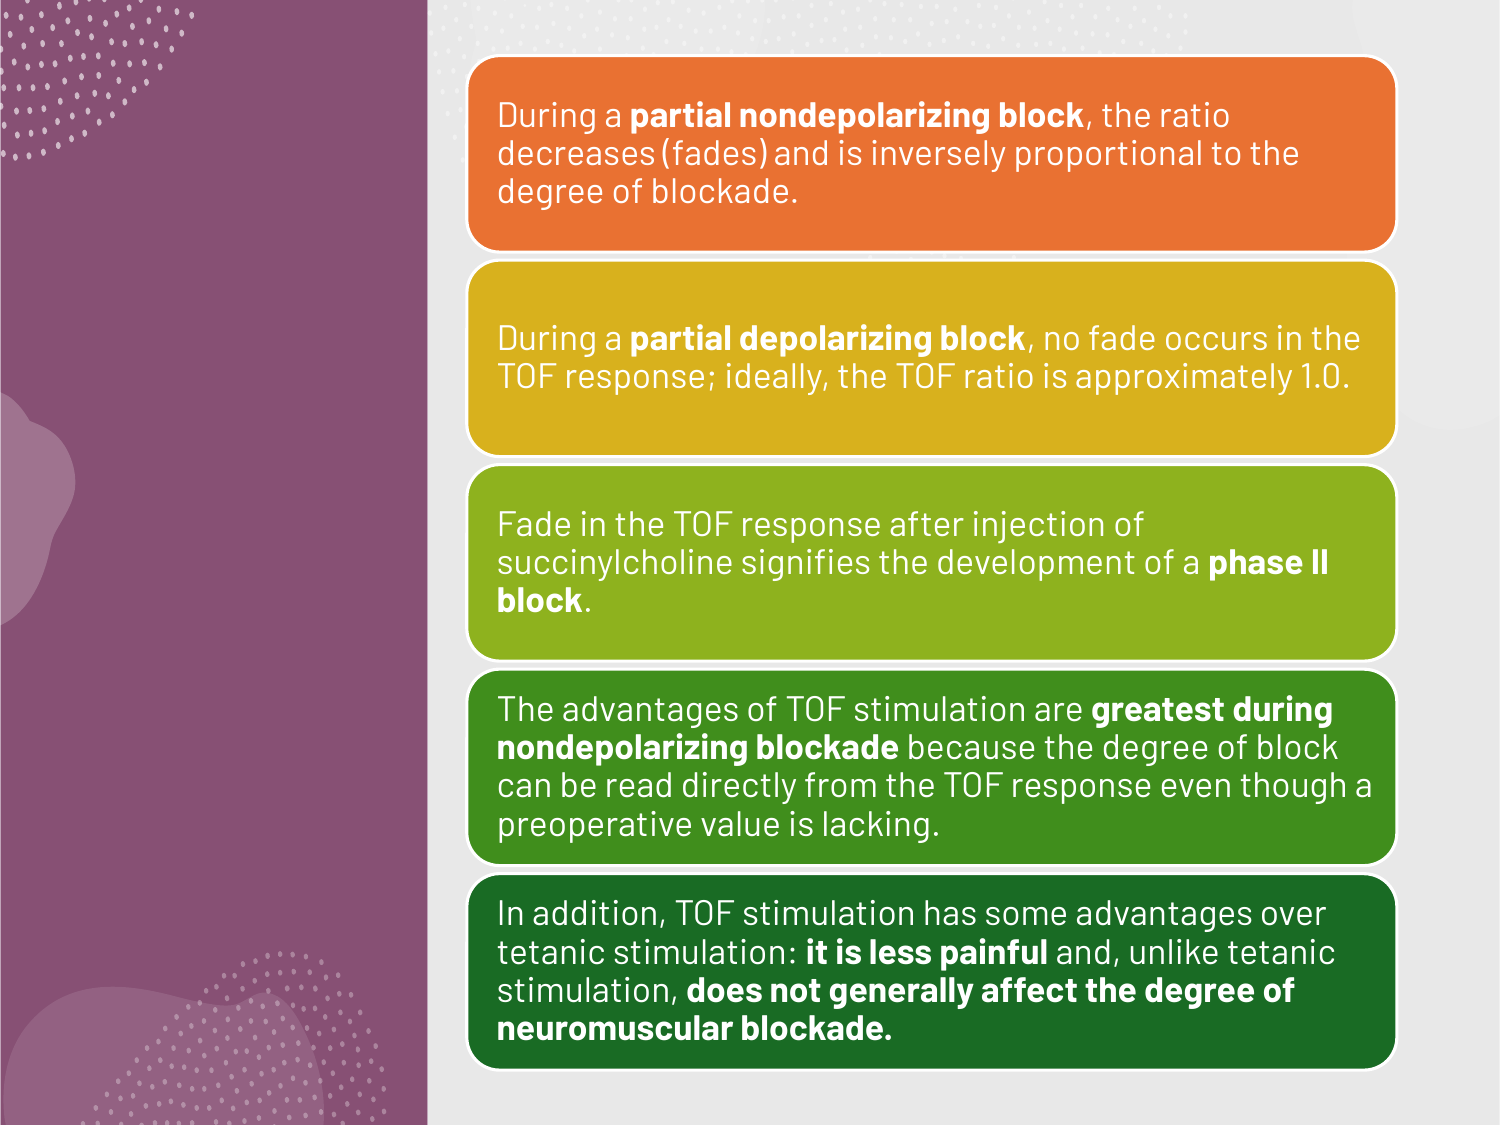

During a partial nondepolarizing block, the ratio decreases (fades) and is inversely proportional to the degree of blockade.
During a partial depolarizing block, no fade occurs in the TOF response; ideally, the TOF ratio is approximately 1.0.
Fade in the TOF response after injection of succinylcholine signifies the development of a phase II block.
The advantages of TOF stimulation are greatest during nondepolarizing blockade because the degree of block can be read directly from the TOF response even though a preoperative value is lacking.
In addition, TOF stimulation has some advantages over tetanic stimulation: it is less painful and, unlike tetanic stimulation, does not generally affect the degree of neuromuscular blockade.